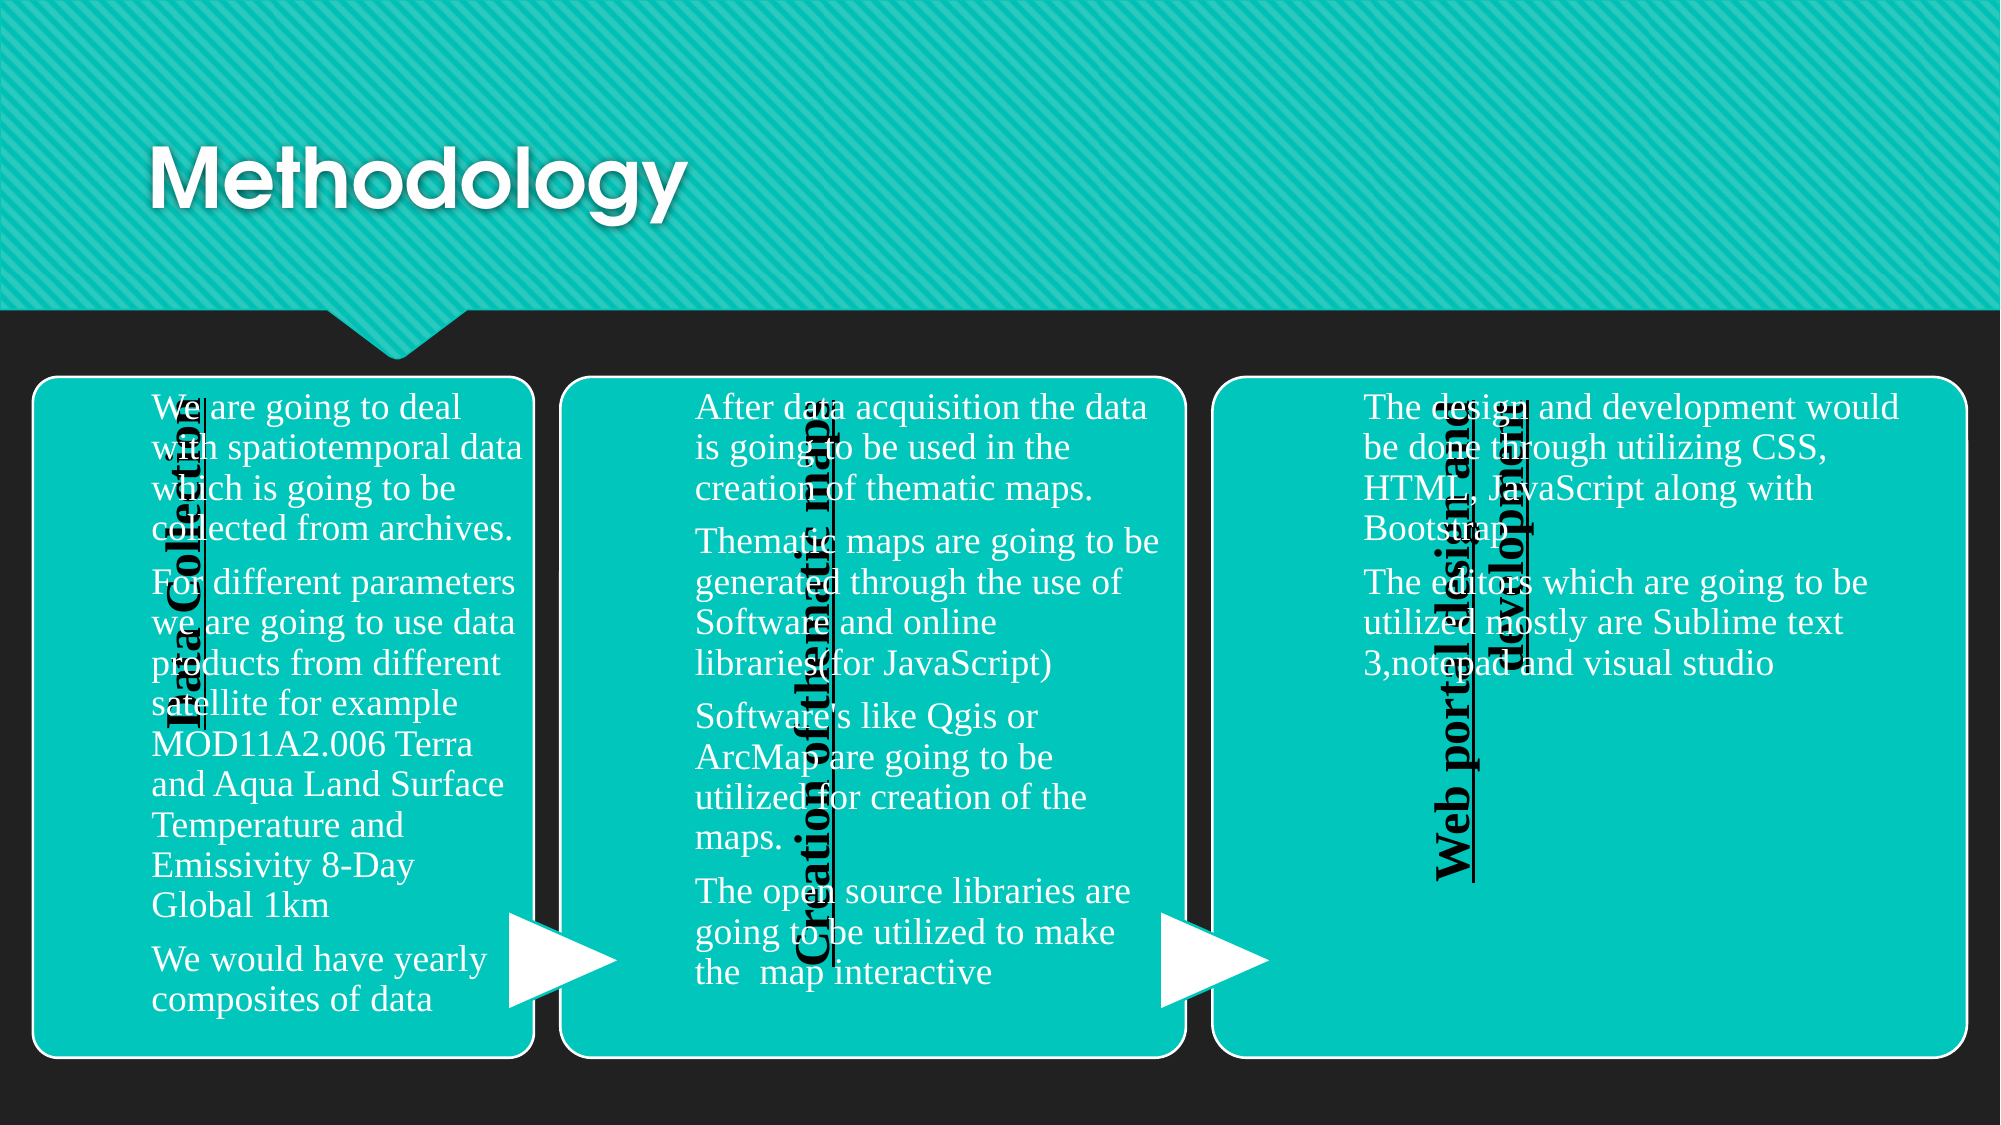

# Methodology
Data Collection
We are going to deal with spatiotemporal data which is going to be collected from archives.
For different parameters we are going to use data products from different satellite for example MOD11A2.006 Terra and Aqua Land Surface Temperature and Emissivity 8-Day Global 1km
We would have yearly composites of data
Creation of thematic maps
After data acquisition the data is going to be used in the creation of thematic maps.
Thematic maps are going to be generated through the use of Software and online libraries(for JavaScript)
Software's like Qgis or ArcMap are going to be utilized for creation of the maps.
The open source libraries are going to be utilized to make the  map interactive
Web portal design and development
The design and development would be done through utilizing CSS, HTML, JavaScript along with Bootstrap
The editors which are going to be utilized mostly are Sublime text 3,notepad and visual studio